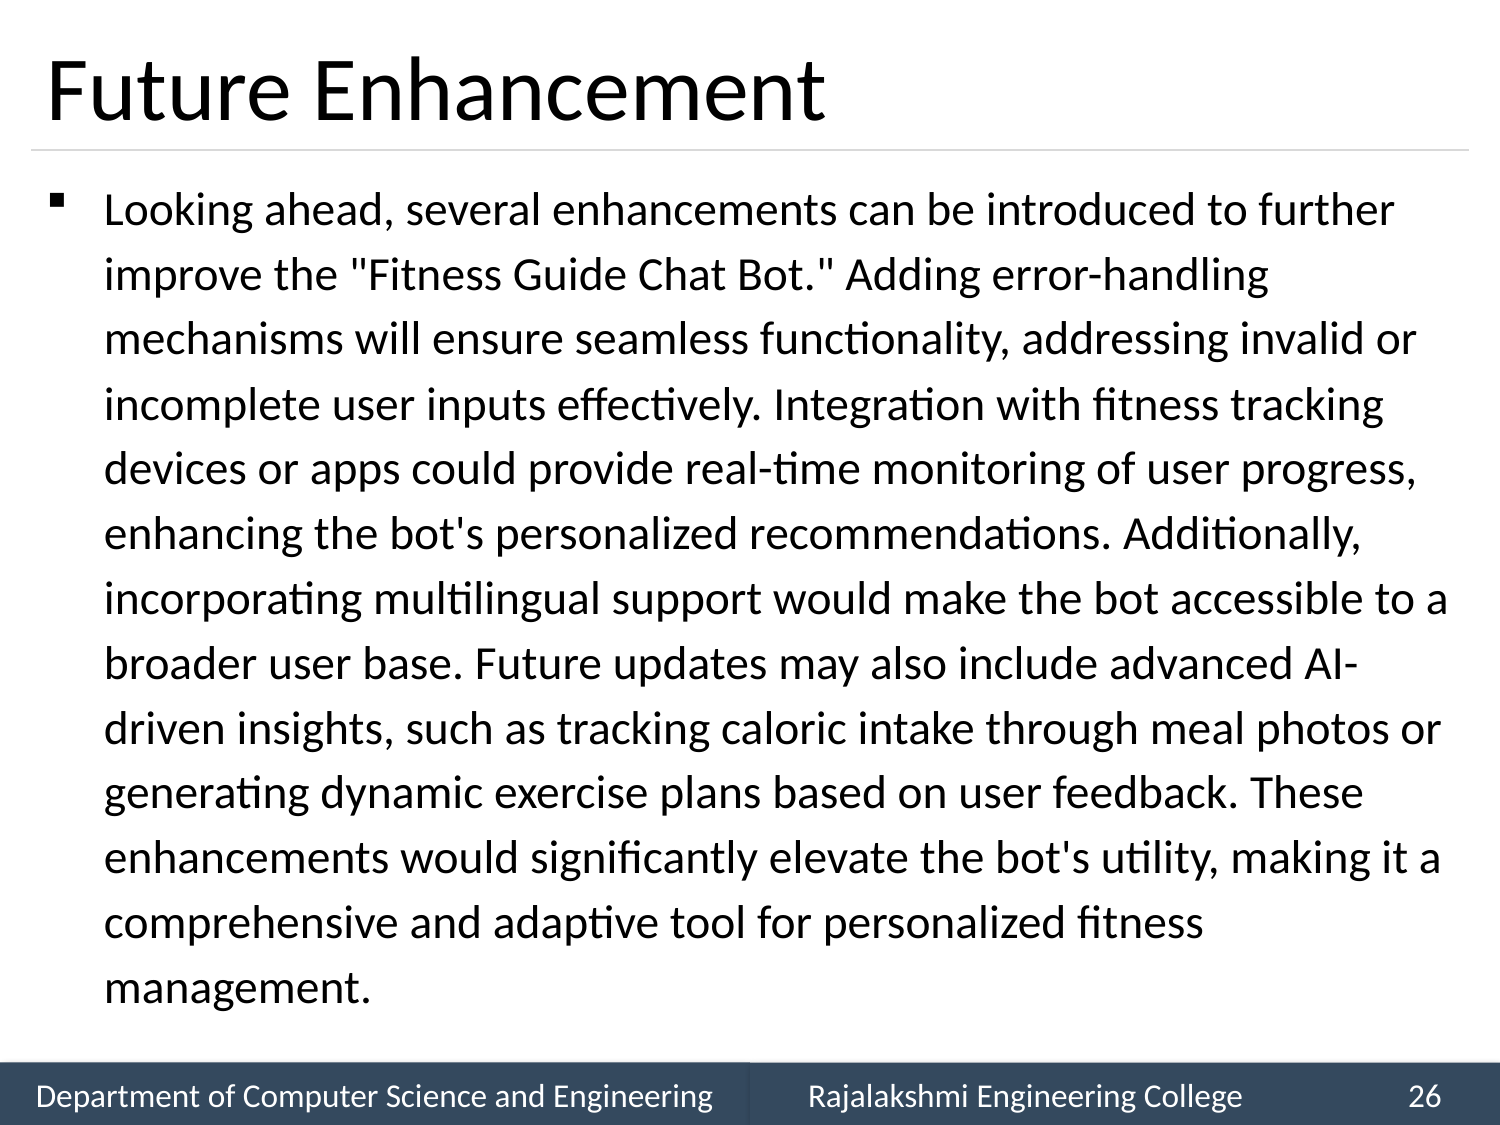

# Future Enhancement
Looking ahead, several enhancements can be introduced to further improve the "Fitness Guide Chat Bot." Adding error-handling mechanisms will ensure seamless functionality, addressing invalid or incomplete user inputs effectively. Integration with fitness tracking devices or apps could provide real-time monitoring of user progress, enhancing the bot's personalized recommendations. Additionally, incorporating multilingual support would make the bot accessible to a broader user base. Future updates may also include advanced AI-driven insights, such as tracking caloric intake through meal photos or generating dynamic exercise plans based on user feedback. These enhancements would significantly elevate the bot's utility, making it a comprehensive and adaptive tool for personalized fitness management.